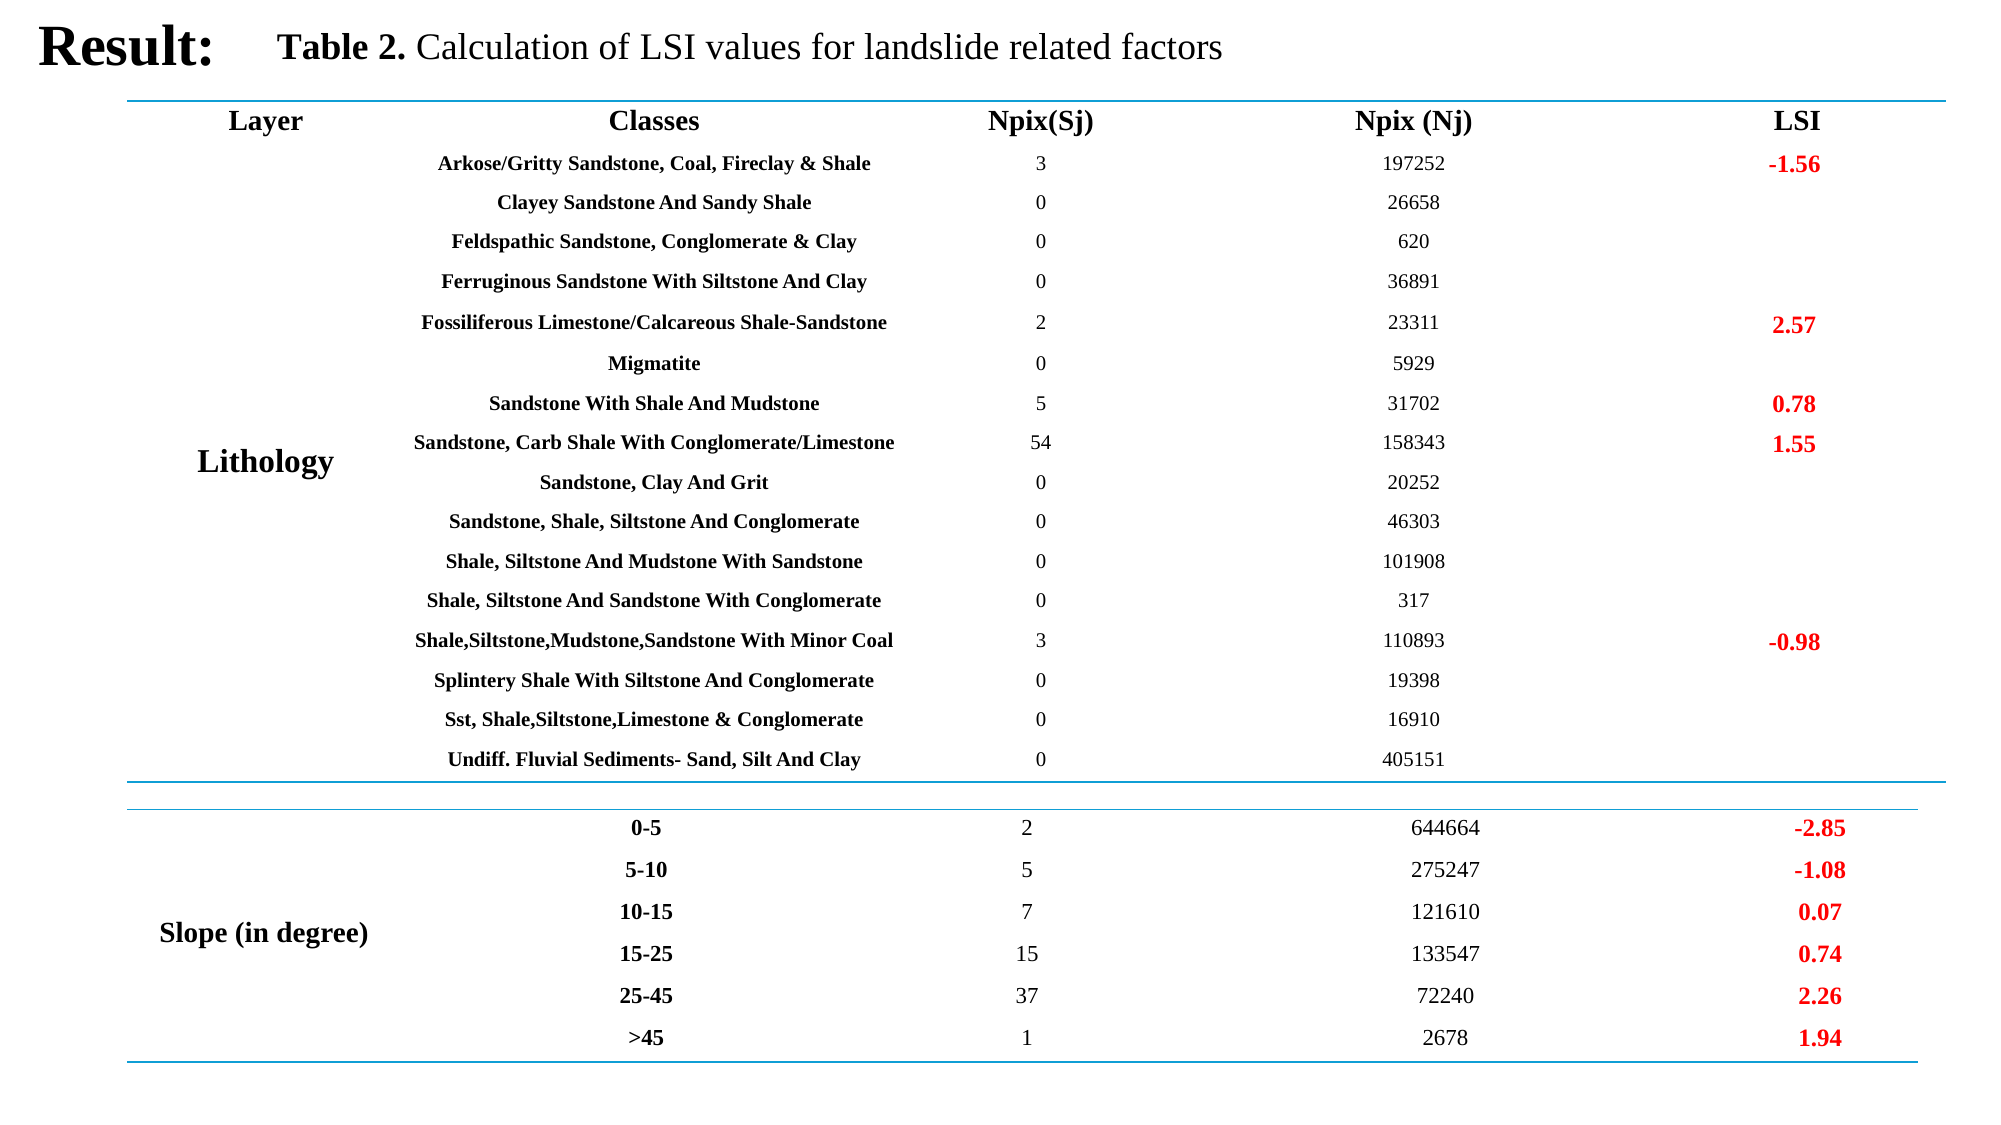

Result:
Table 2. Calculation of LSI values for landslide related factors
| Layer | Classes | Npix(Sj) | Npix (Nj) | LSI |
| --- | --- | --- | --- | --- |
| Lithology | Arkose/Gritty Sandstone, Coal, Fireclay & Shale | 3 | 197252 | -1.56 |
|  | Clayey Sandstone And Sandy Shale | 0 | 26658 |  |
|  | Feldspathic Sandstone, Conglomerate & Clay | 0 | 620 |  |
|  | Ferruginous Sandstone With Siltstone And Clay | 0 | 36891 |  |
|  | Fossiliferous Limestone/Calcareous Shale-Sandstone | 2 | 23311 | 2.57 |
|  | Migmatite | 0 | 5929 |  |
|  | Sandstone With Shale And Mudstone | 5 | 31702 | 0.78 |
|  | Sandstone, Carb Shale With Conglomerate/Limestone | 54 | 158343 | 1.55 |
|  | Sandstone, Clay And Grit | 0 | 20252 |  |
|  | Sandstone, Shale, Siltstone And Conglomerate | 0 | 46303 |  |
|  | Shale, Siltstone And Mudstone With Sandstone | 0 | 101908 |  |
|  | Shale, Siltstone And Sandstone With Conglomerate | 0 | 317 |  |
|  | Shale,Siltstone,Mudstone,Sandstone With Minor Coal | 3 | 110893 | -0.98 |
|  | Splintery Shale With Siltstone And Conglomerate | 0 | 19398 |  |
|  | Sst, Shale,Siltstone,Limestone & Conglomerate | 0 | 16910 |  |
|  | Undiff. Fluvial Sediments- Sand, Silt And Clay | 0 | 405151 |  |
| Slope (in degree) | 0-5 | 2 | 644664 | -2.85 |
| --- | --- | --- | --- | --- |
|  | 5-10 | 5 | 275247 | -1.08 |
|  | 10-15 | 7 | 121610 | 0.07 |
|  | 15-25 | 15 | 133547 | 0.74 |
|  | 25-45 | 37 | 72240 | 2.26 |
|  | >45 | 1 | 2678 | 1.94 |